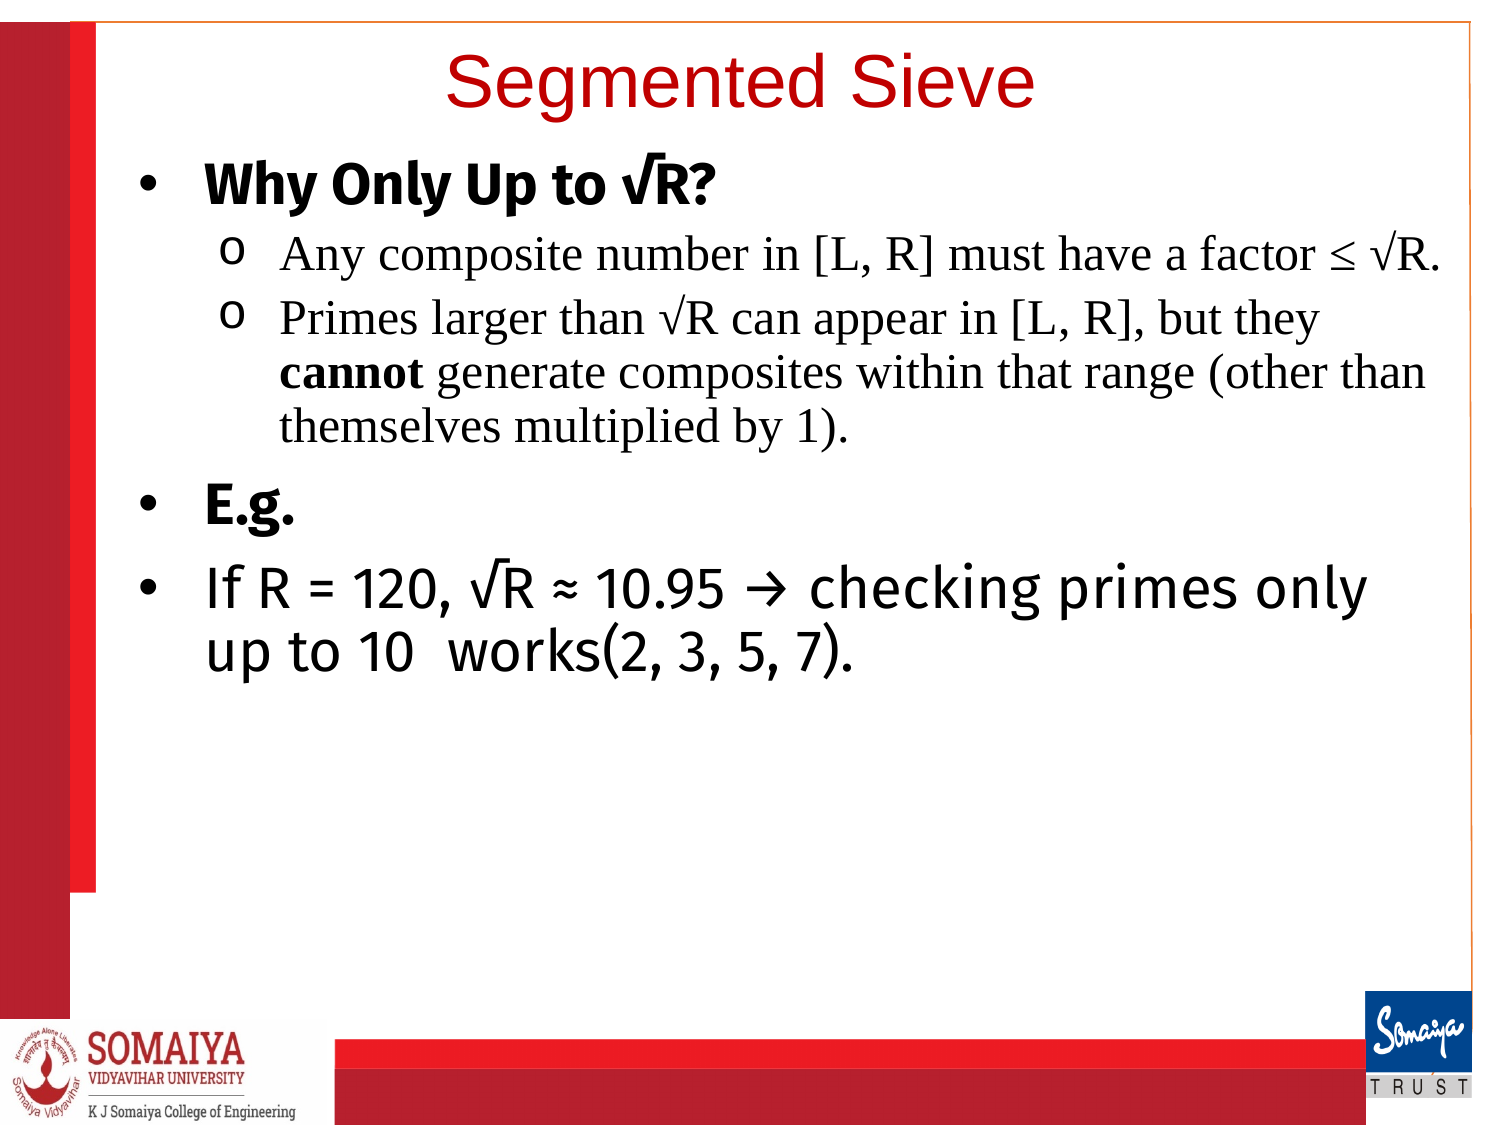

# Segmented Sieve
Why Only Up to √R?
Any composite number in [L, R] must have a factor ≤ √R.
Primes larger than √R can appear in [L, R], but they cannot generate composites within that range (other than themselves multiplied by 1).
E.g.
If R = 120, √R ≈ 10.95 → checking primes only up to 10  works(2, 3, 5, 7).